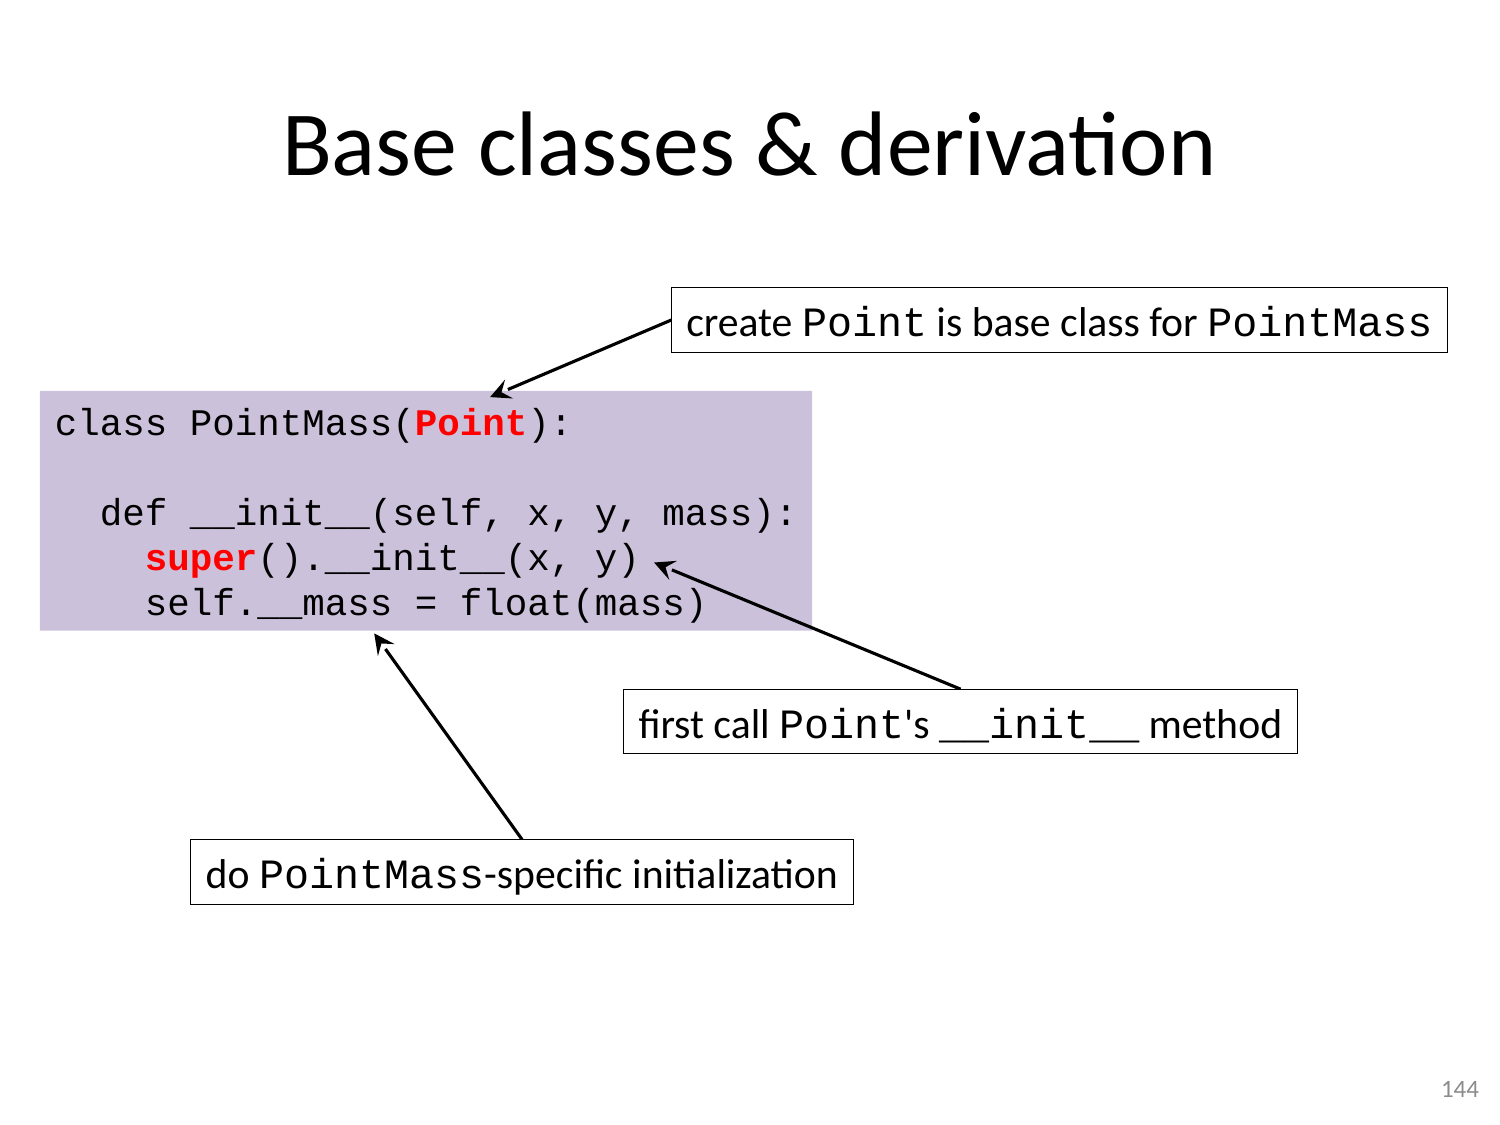

# Base classes & derivation
create Point is base class for PointMass
class PointMass(Point):

  def __init__(self, x, y, mass):
    super().__init__(x, y)
    self.__mass = float(mass)
first call Point's __init__ method
do PointMass-specific initialization
144